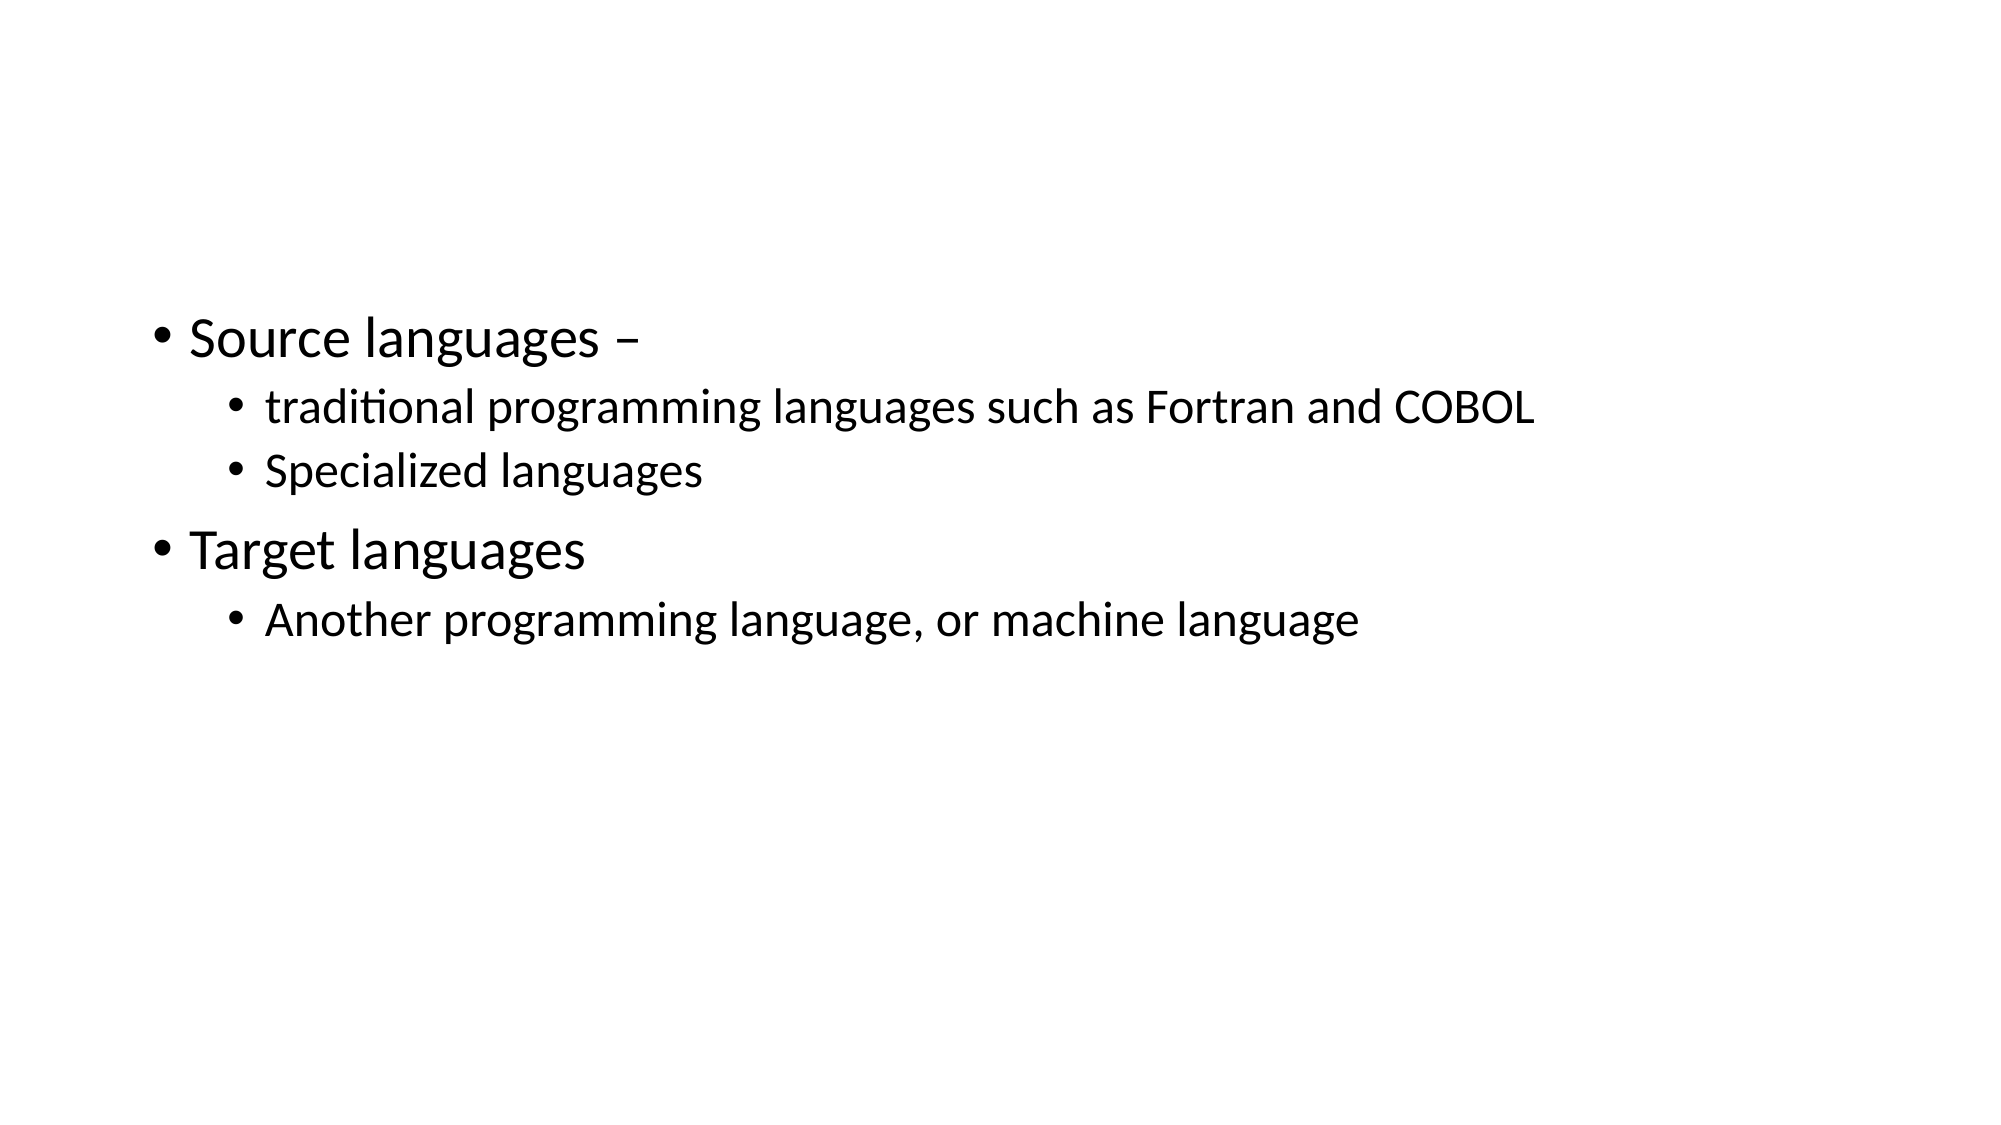

Source languages –
traditional programming languages such as Fortran and COBOL
Specialized languages
Target languages
Another programming language, or machine language